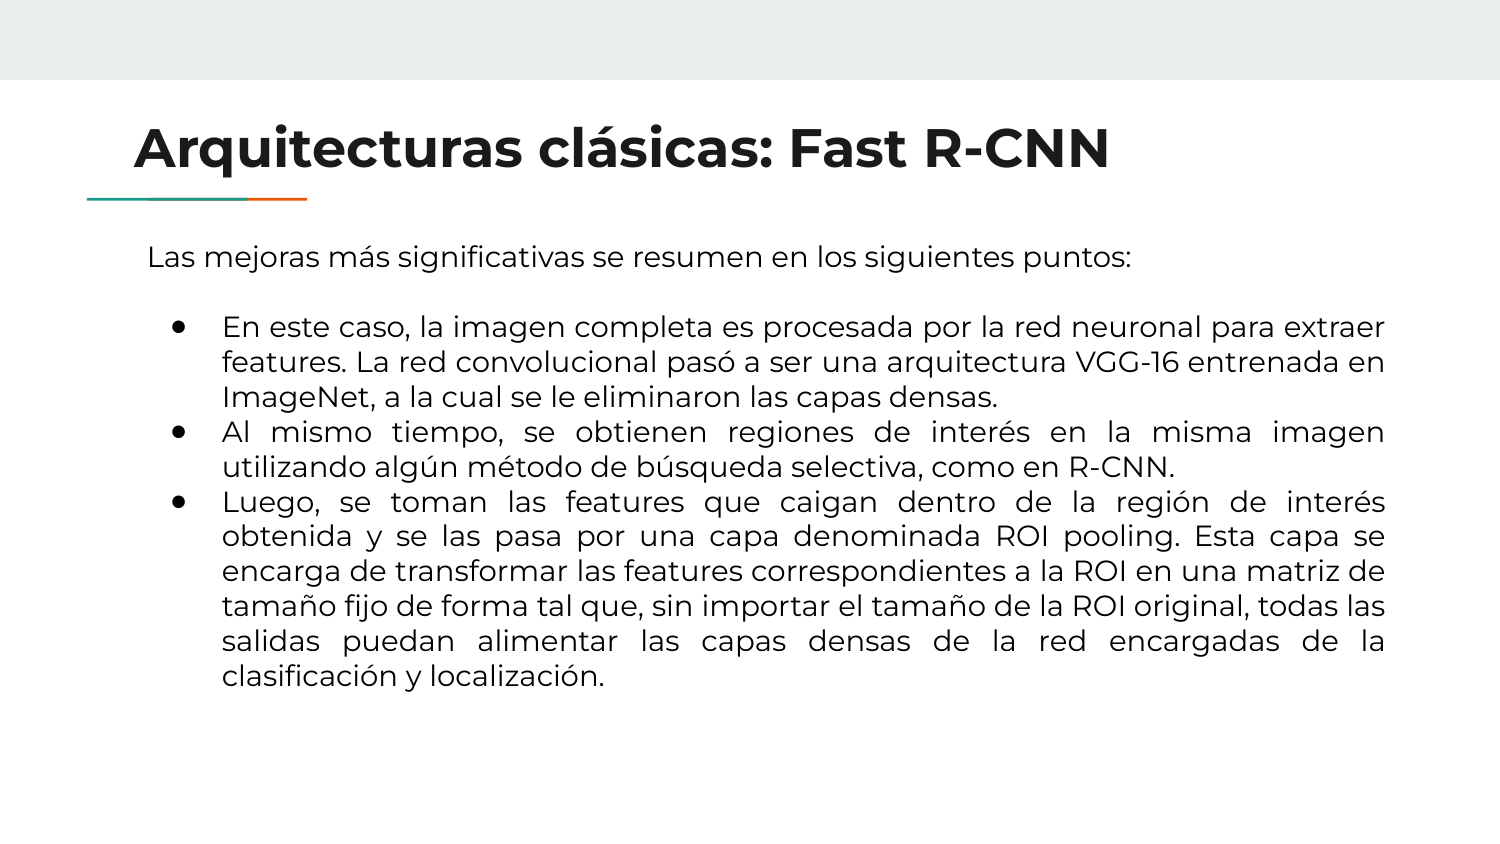

# Arquitecturas clásicas: Fast R-CNN

Las mejoras más significativas se resumen en los siguientes puntos:

En este caso, la imagen completa es procesada por la red neuronal para extraer features. La red convolucional pasó a ser una arquitectura VGG-16 entrenada en ImageNet, a la cual se le eliminaron las capas densas.
Al mismo tiempo, se obtienen regiones de interés en la misma imagen utilizando algún método de búsqueda selectiva, como en R-CNN.
Luego, se toman las features que caigan dentro de la región de interés obtenida y se las pasa por una capa denominada ROI pooling. Esta capa se encarga de transformar las features correspondientes a la ROI en una matriz de tamaño fijo de forma tal que, sin importar el tamaño de la ROI original, todas las salidas puedan alimentar las capas densas de la red encargadas de la clasificación y localización.